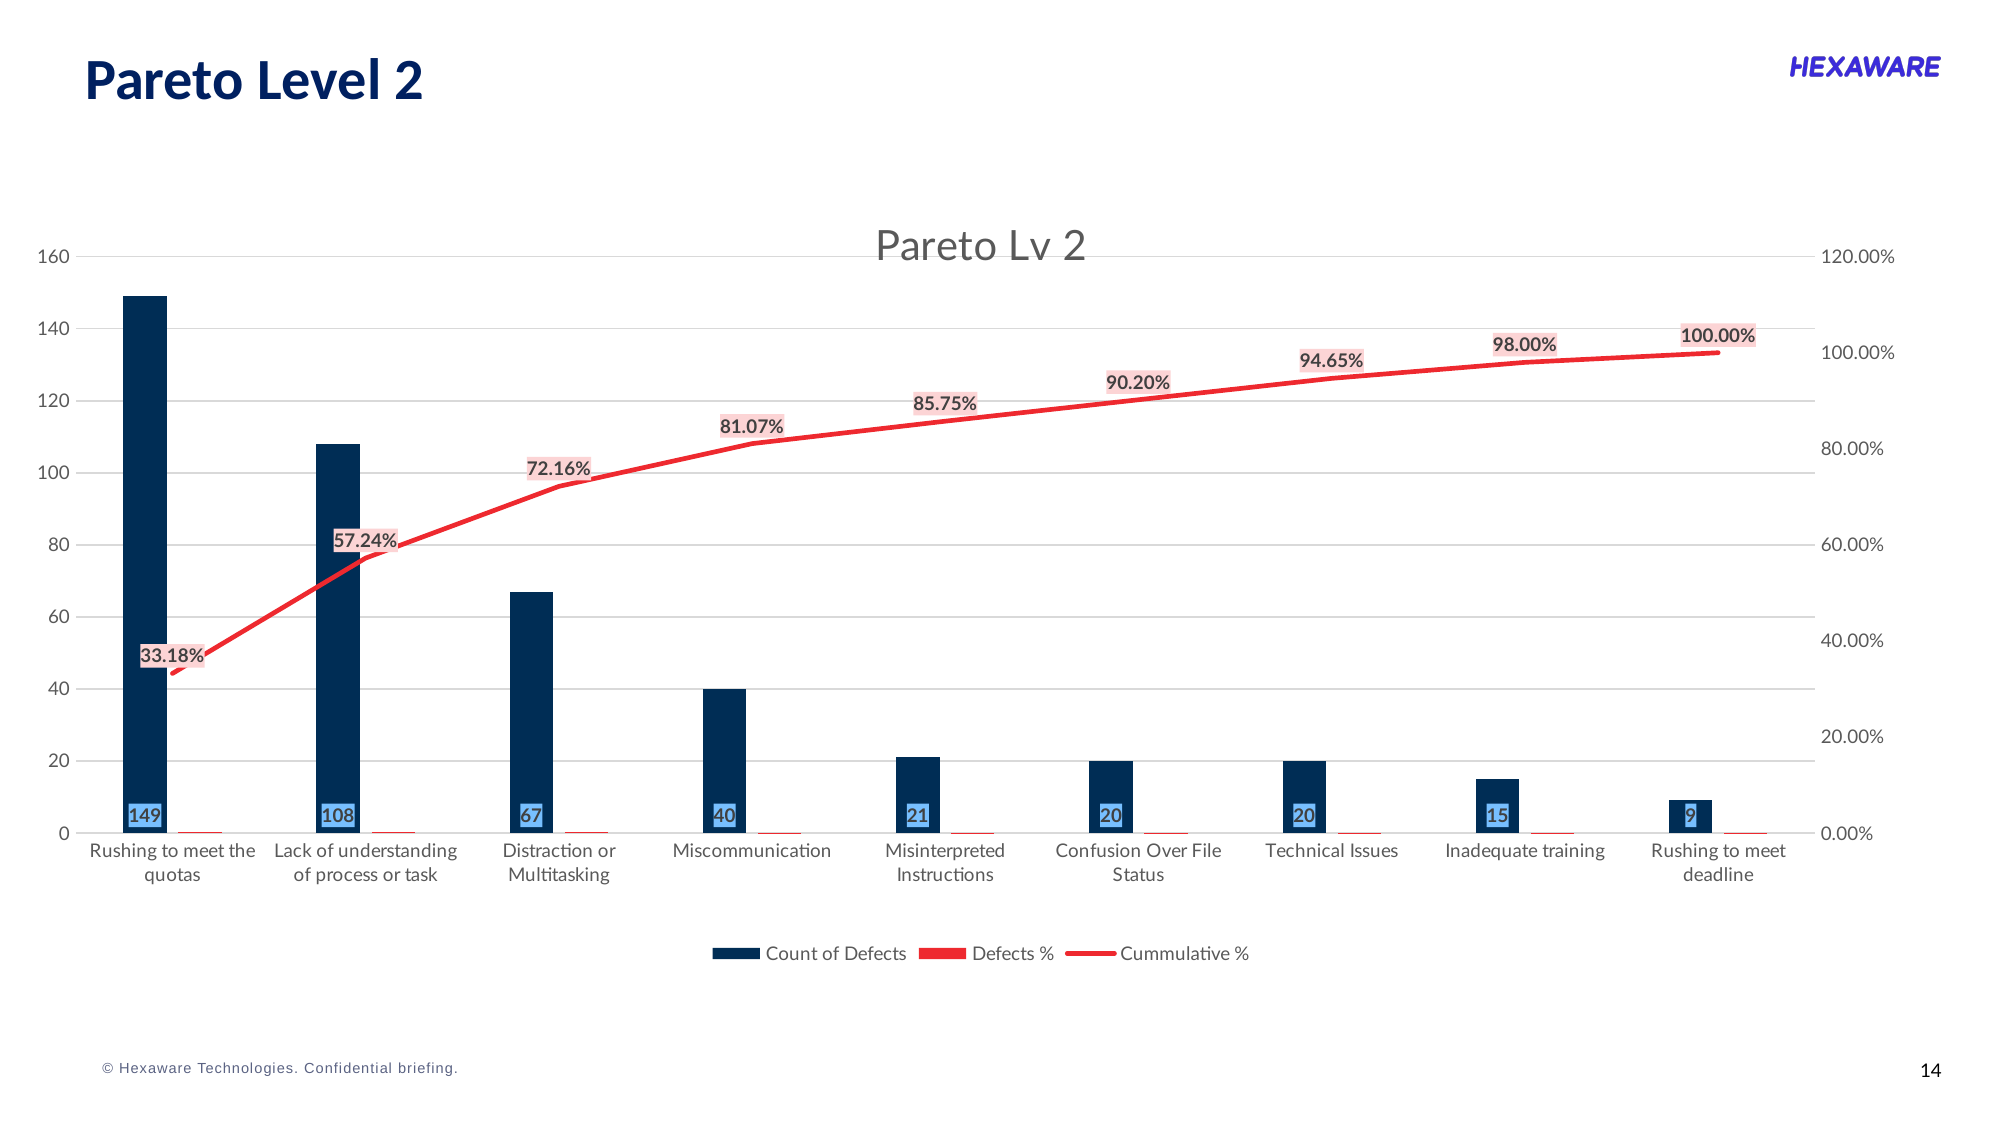

Pareto Level 2

### Chart: Pareto Lv 2

| Category | Count of Defects | Defects % | Cummulative % |
|---|---|---|---|
| Rushing to meet the quotas | 149.0 | 0.33184855233853006 | 0.33184855233853006 |
| Lack of understanding of process or task | 108.0 | 0.24053452115812918 | 0.5723830734966593 |
| Distraction or Multitasking | 67.0 | 0.1492204899777283 | 0.7216035634743876 |
| Miscommunication | 40.0 | 0.08908685968819599 | 0.8106904231625836 |
| Misinterpreted Instructions | 21.0 | 0.0467706013363029 | 0.8574610244988865 |
| Confusion Over File Status | 20.0 | 0.044543429844097995 | 0.9020044543429845 |
| Technical Issues | 20.0 | 0.044543429844097995 | 0.9465478841870825 |
| Inadequate training | 15.0 | 0.0334075723830735 | 0.9799554565701559 |
| Rushing to meet deadline | 9.0 | 0.0200445434298441 | 1.0 |